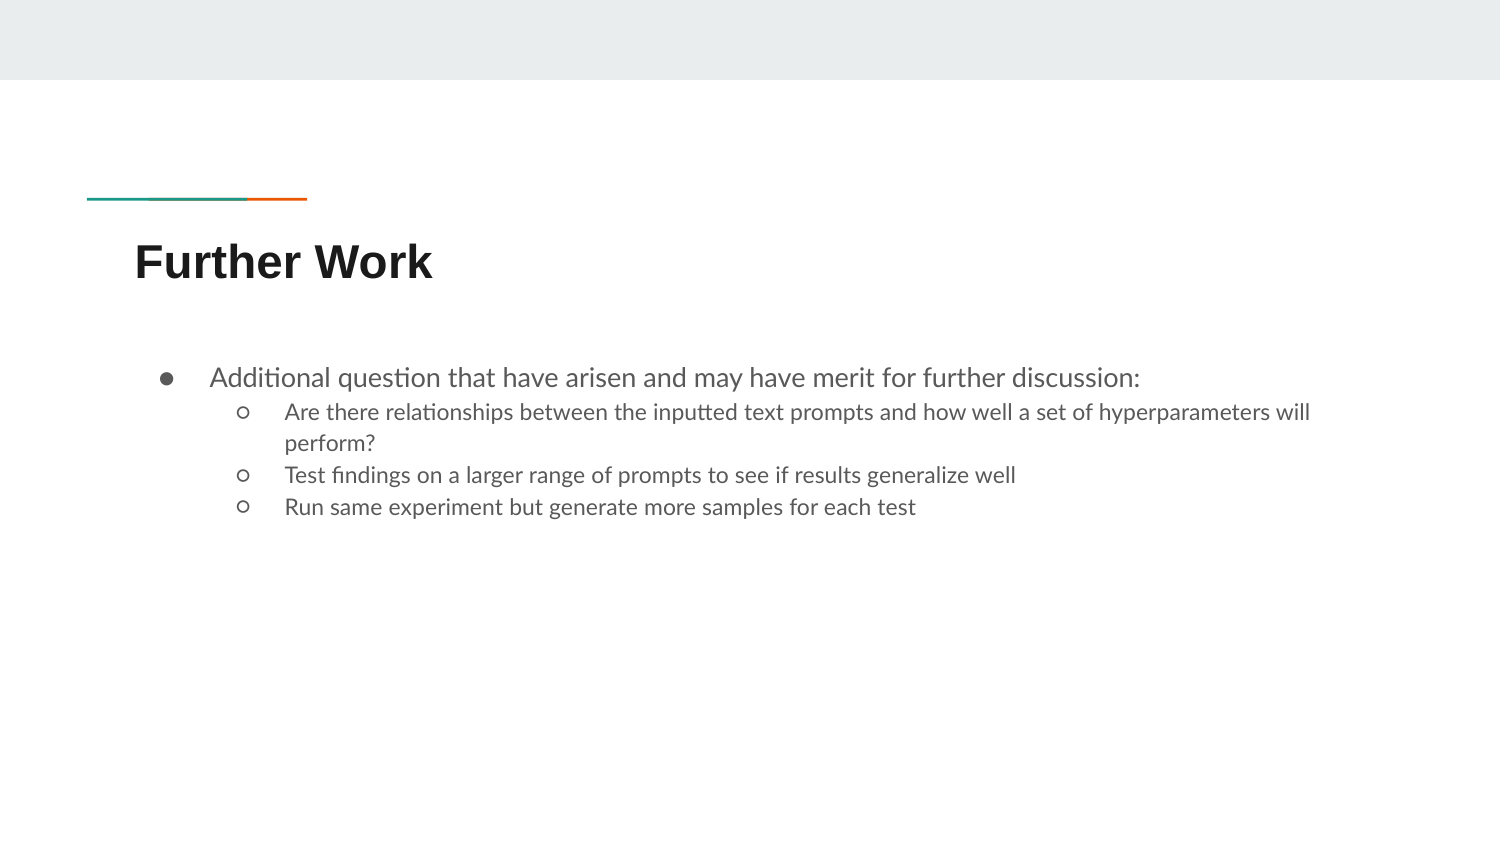

# Further Work
Additional question that have arisen and may have merit for further discussion:
Are there relationships between the inputted text prompts and how well a set of hyperparameters will perform?
Test findings on a larger range of prompts to see if results generalize well
Run same experiment but generate more samples for each test